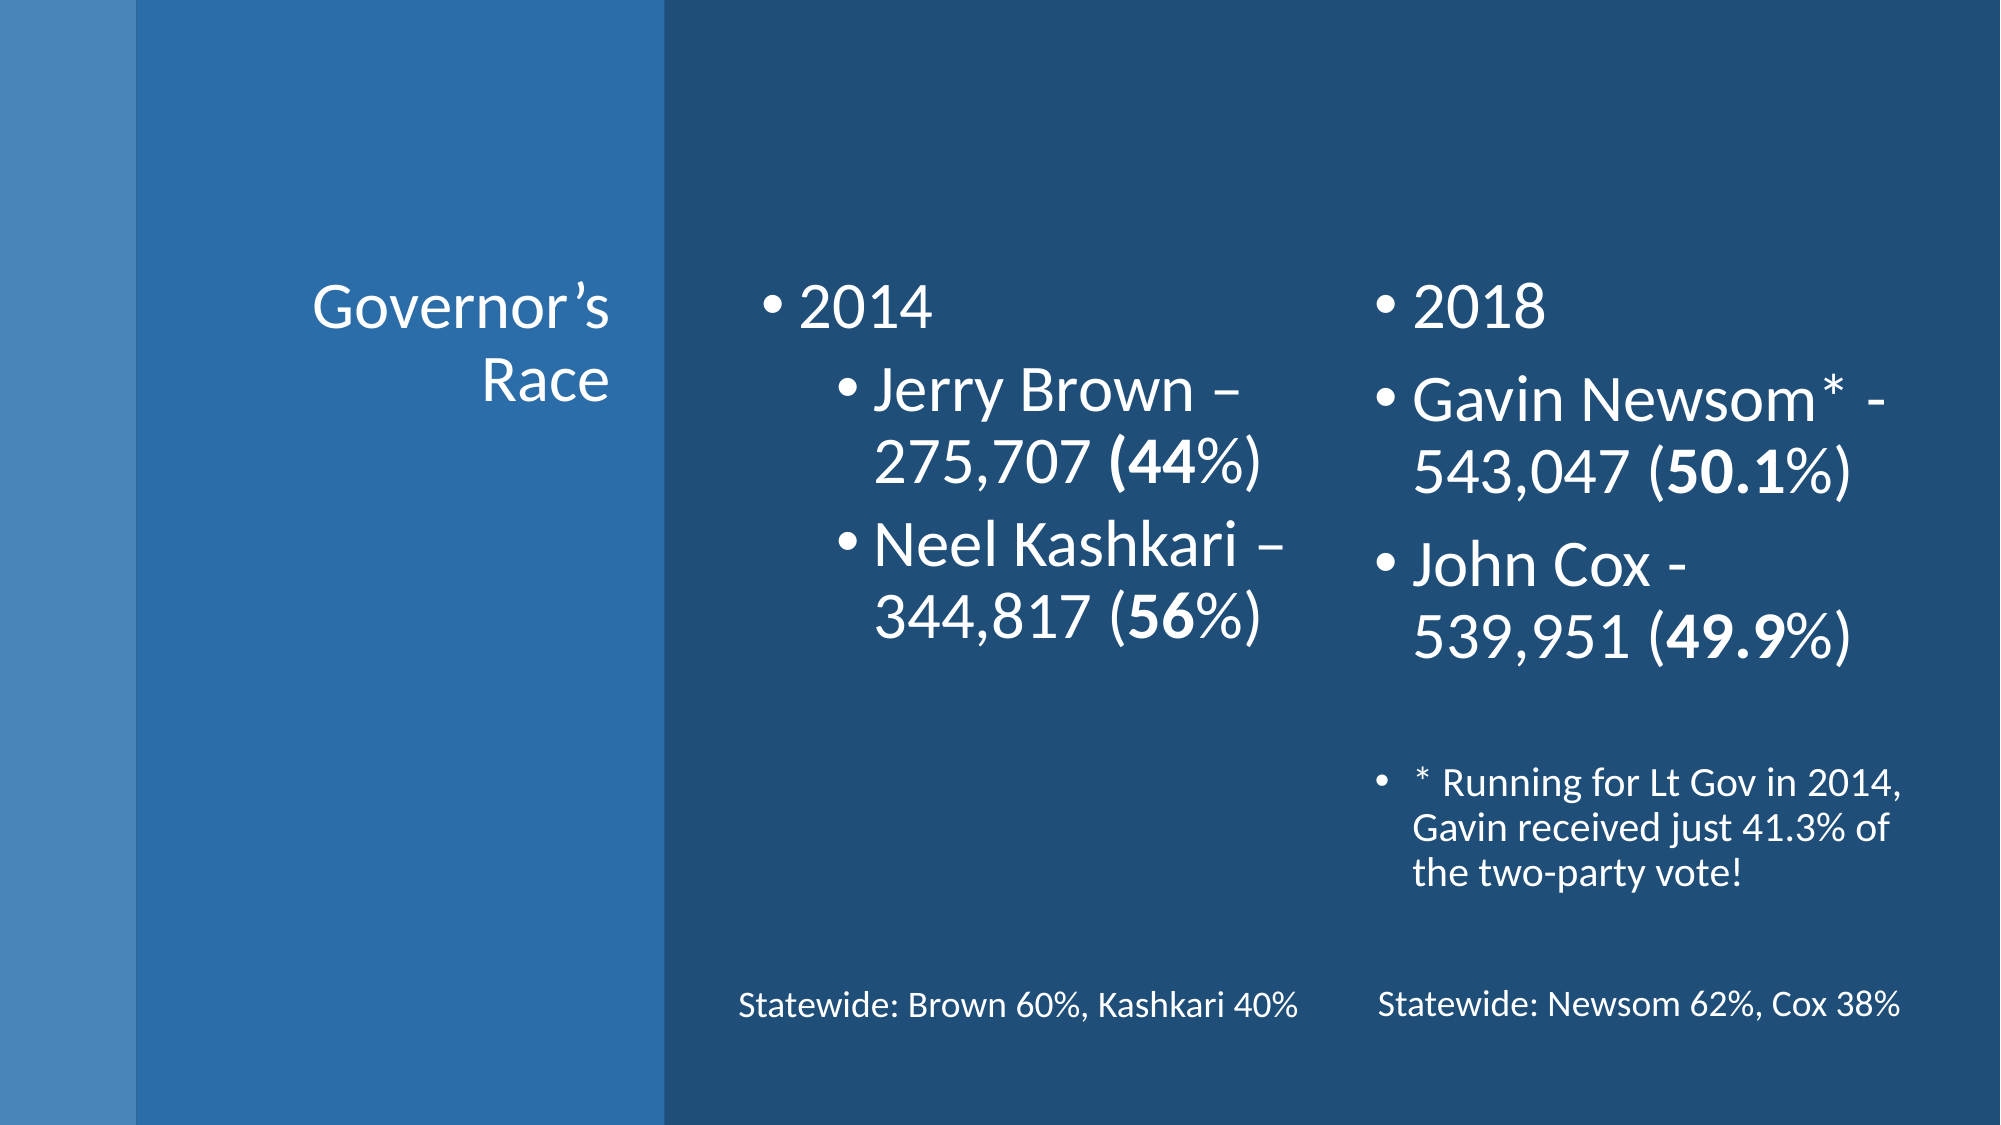

# Governor’s Race
2014
Jerry Brown – 275,707 (44%)
Neel Kashkari – 344,817 (56%)
2018
Gavin Newsom* - 543,047 (50.1%)
John Cox - 539,951 (49.9%)

* Running for Lt Gov in 2014, Gavin received just 41.3% of the two-party vote!
Statewide: Newsom 62%, Cox 38%
Statewide: Brown 60%, Kashkari 40%